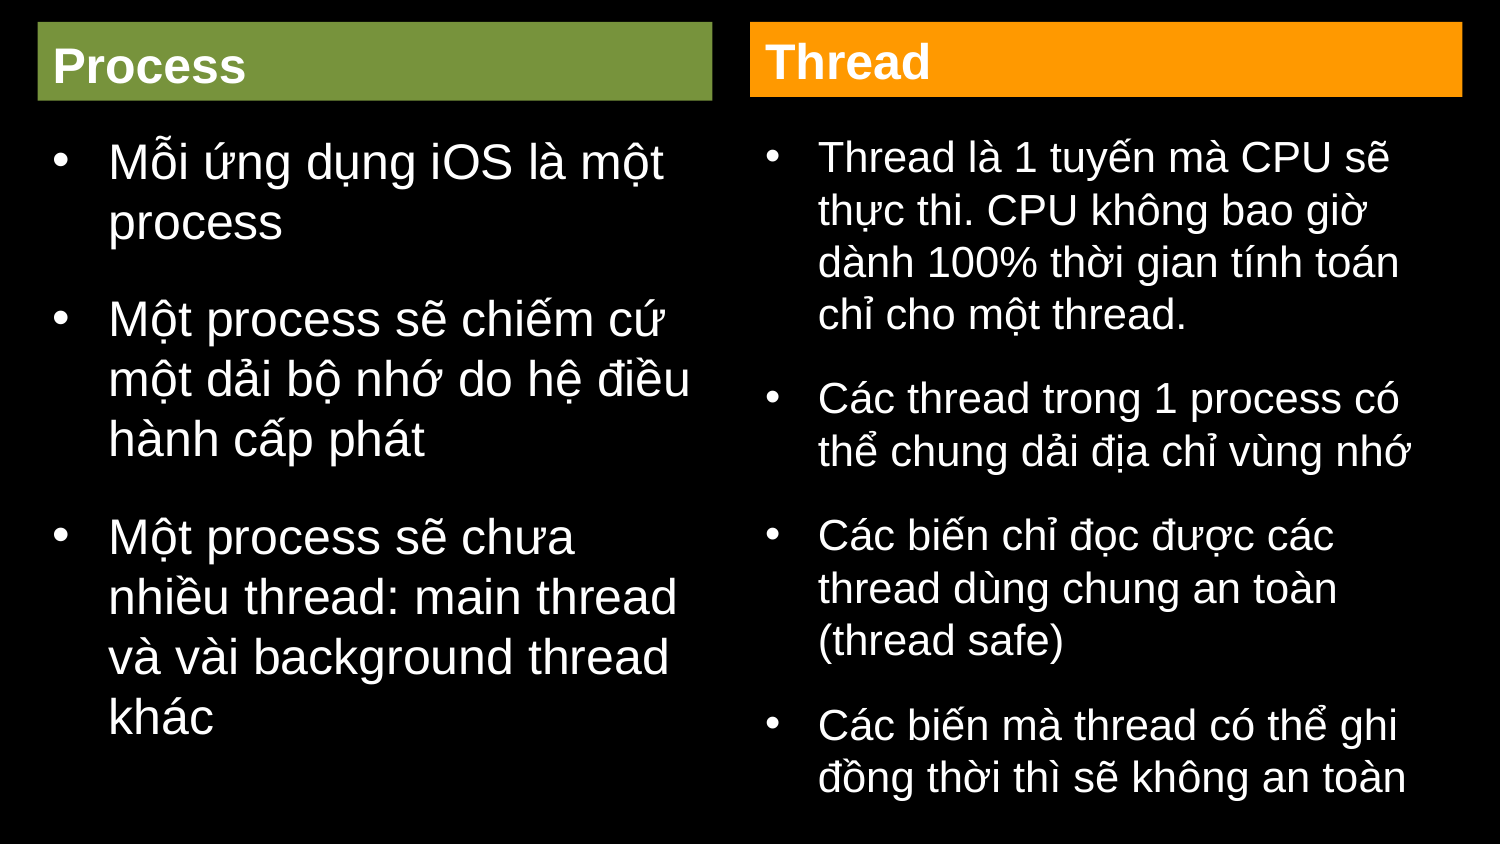

Process
Thread
Mỗi ứng dụng iOS là một process
Một process sẽ chiếm cứ một dải bộ nhớ do hệ điều hành cấp phát
Một process sẽ chưa nhiều thread: main thread và vài background thread khác

Thread là 1 tuyến mà CPU sẽ thực thi. CPU không bao giờ dành 100% thời gian tính toán chỉ cho một thread.
Các thread trong 1 process có thể chung dải địa chỉ vùng nhớ
Các biến chỉ đọc được các thread dùng chung an toàn (thread safe)
Các biến mà thread có thể ghi đồng thời thì sẽ không an toàn